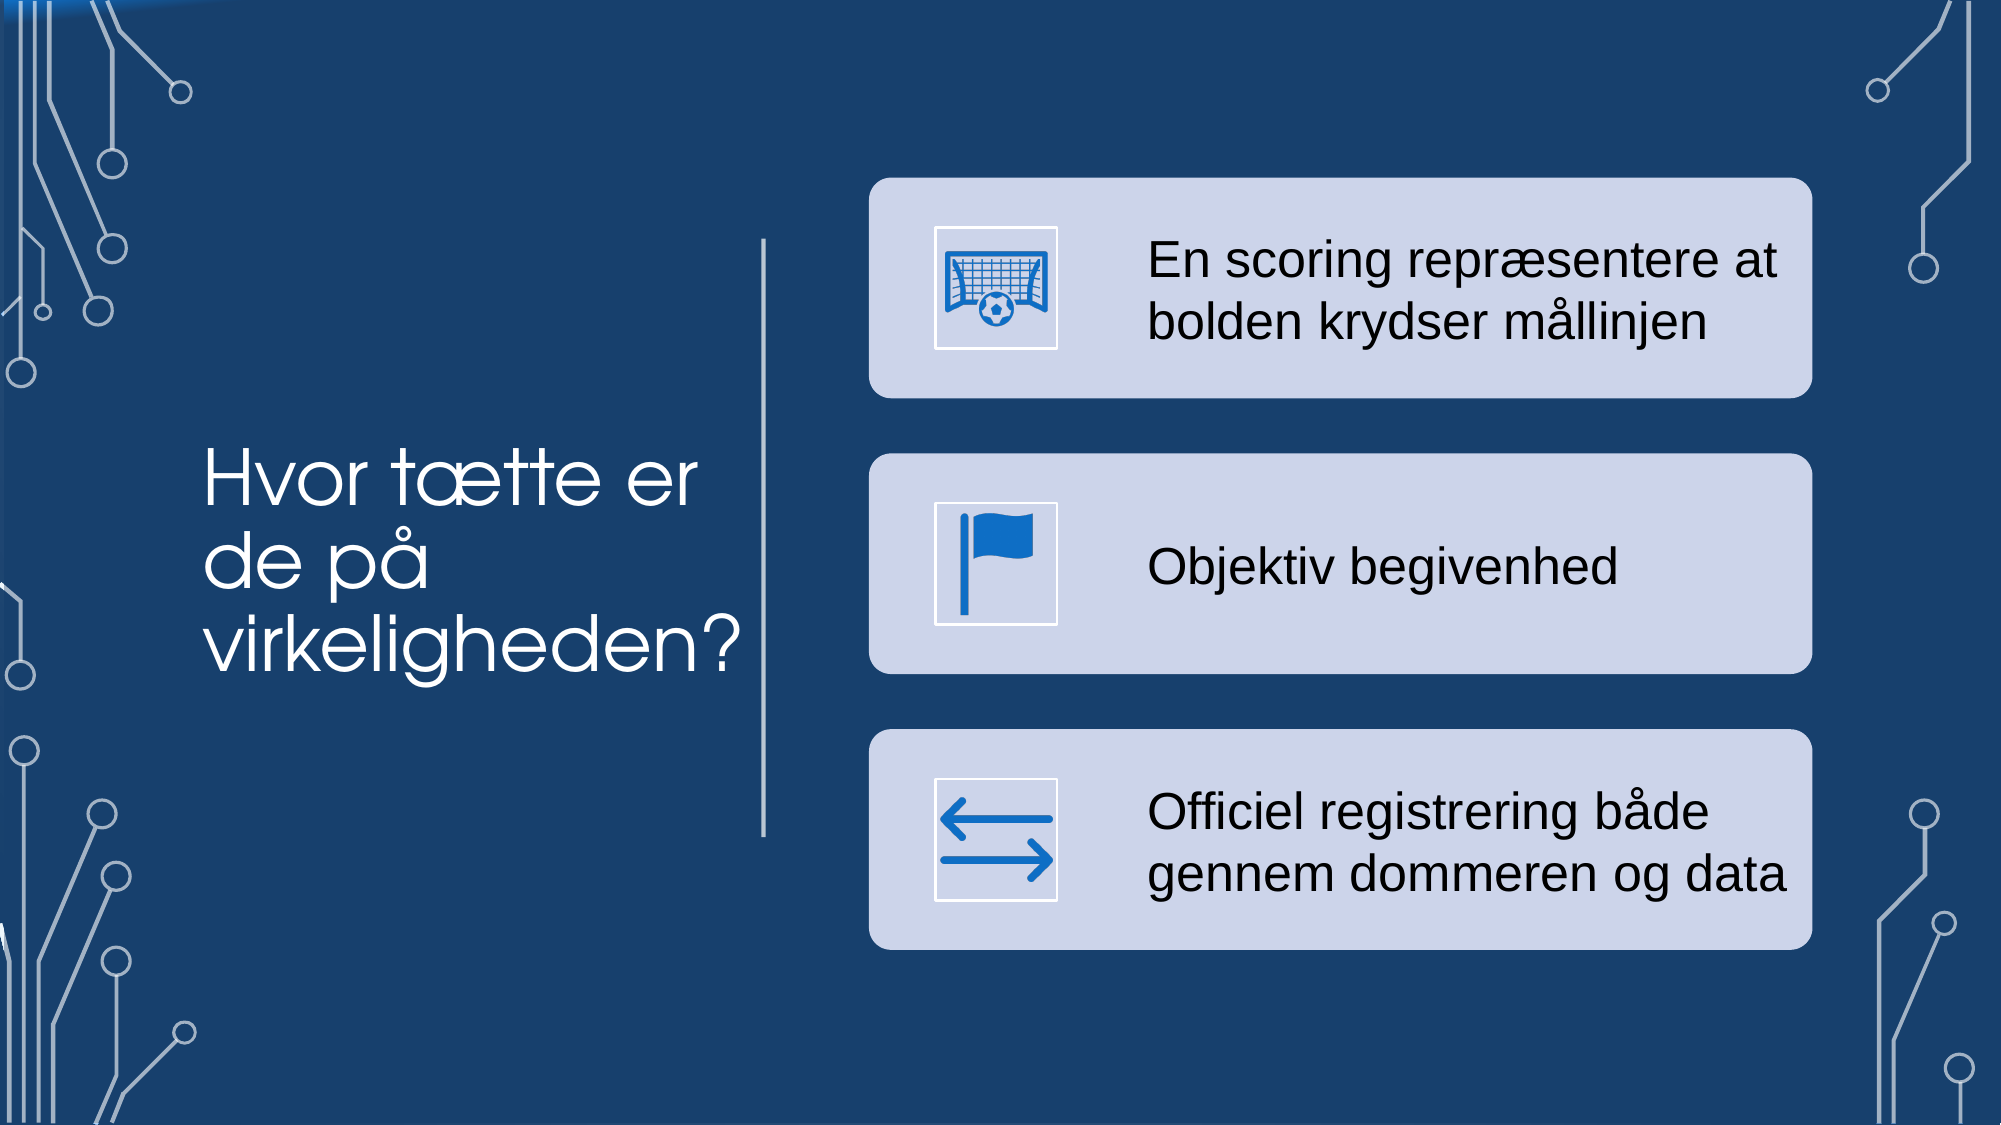

# Hvor tætte er de på virkeligheden?
En scoring repræsentere at bolden krydser mållinjen
Objektiv begivenhed
Officiel registrering både gennem dommeren og data